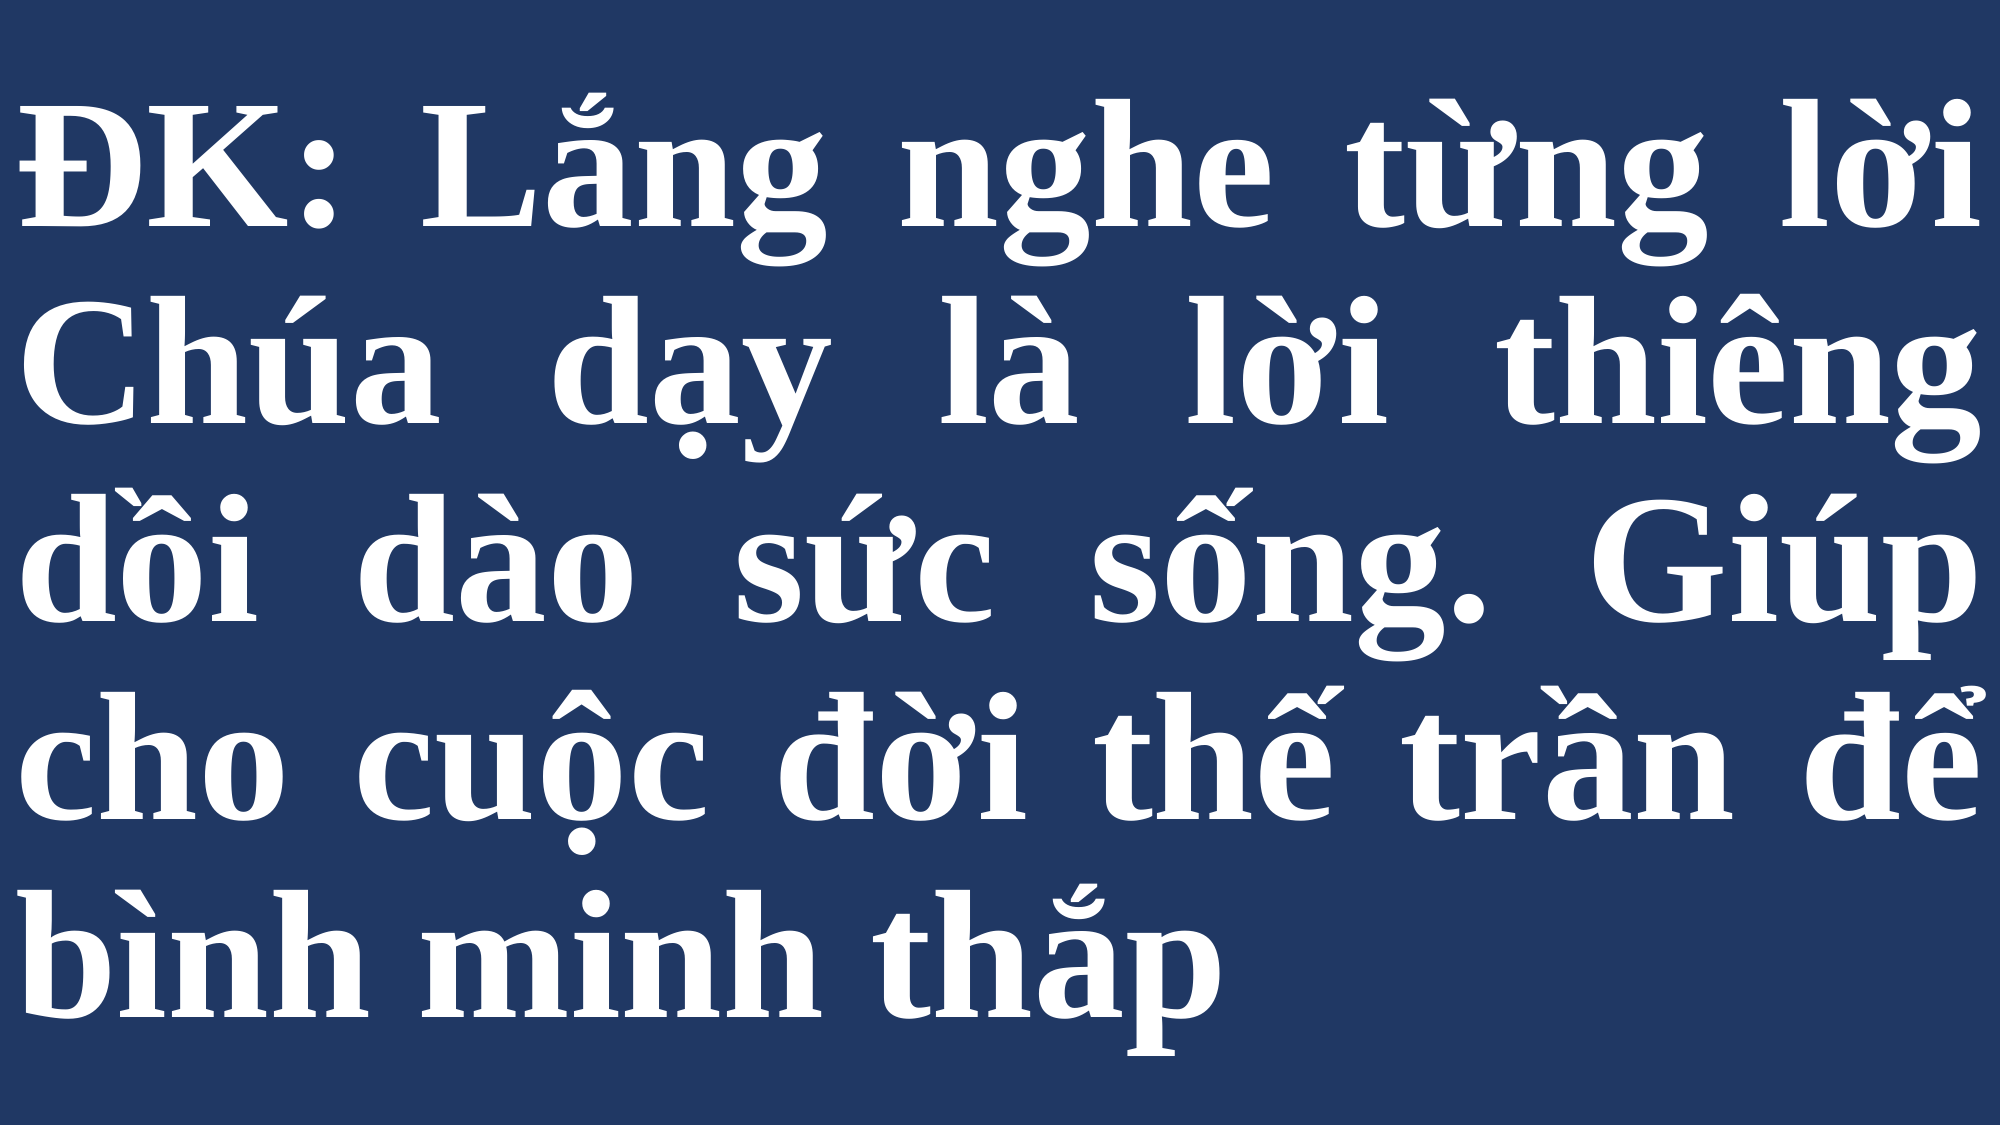

# ĐK: Lắng nghe từng lời Chúa dạy là lời thiêng dồi dào sức sống. Giúp cho cuộc đời thế trần để bình minh thắp